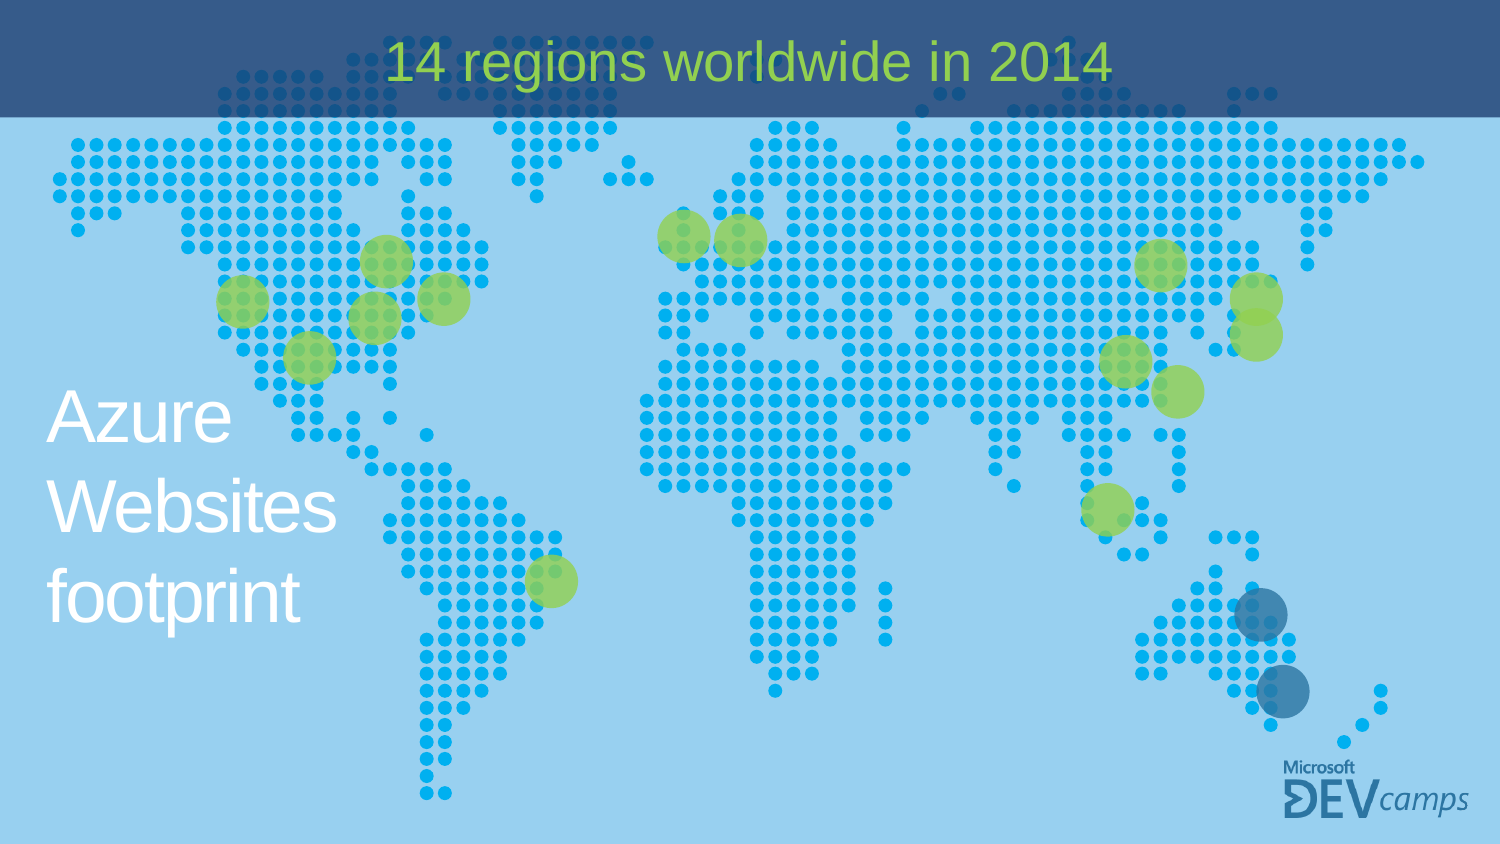

14 regions worldwide in 2014

Azure
Websites footprint